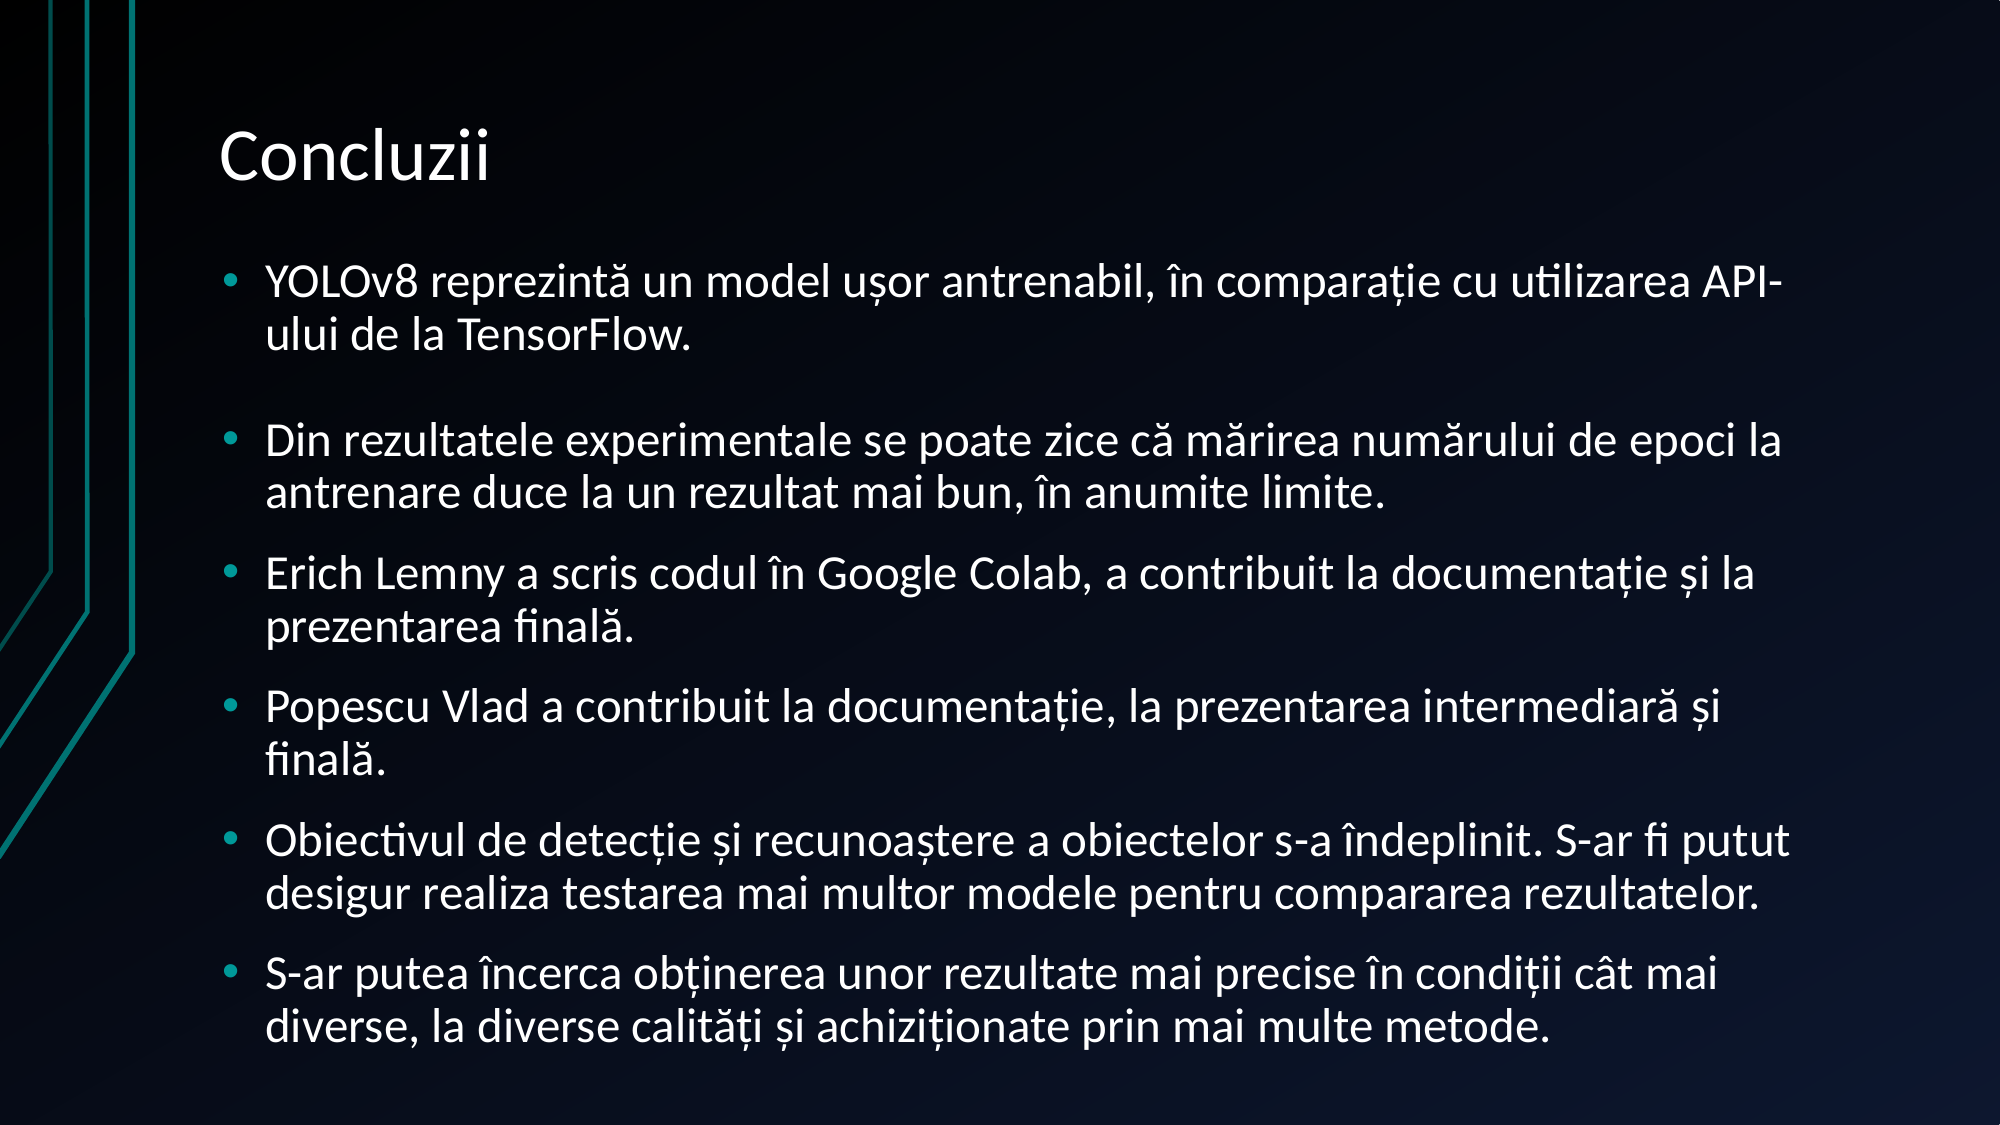

# Concluzii
YOLOv8 reprezintă un model ușor antrenabil, în comparație cu utilizarea API-ului de la TensorFlow.

Din rezultatele experimentale se poate zice că mărirea numărului de epoci la antrenare duce la un rezultat mai bun, în anumite limite.
Erich Lemny a scris codul în Google Colab, a contribuit la documentație și la prezentarea finală.
Popescu Vlad a contribuit la documentație, la prezentarea intermediară și finală.
Obiectivul de detecție și recunoaștere a obiectelor s-a îndeplinit. S-ar fi putut desigur realiza testarea mai multor modele pentru compararea rezultatelor.
S-ar putea încerca obținerea unor rezultate mai precise în condiții cât mai diverse, la diverse calități și achiziționate prin mai multe metode.